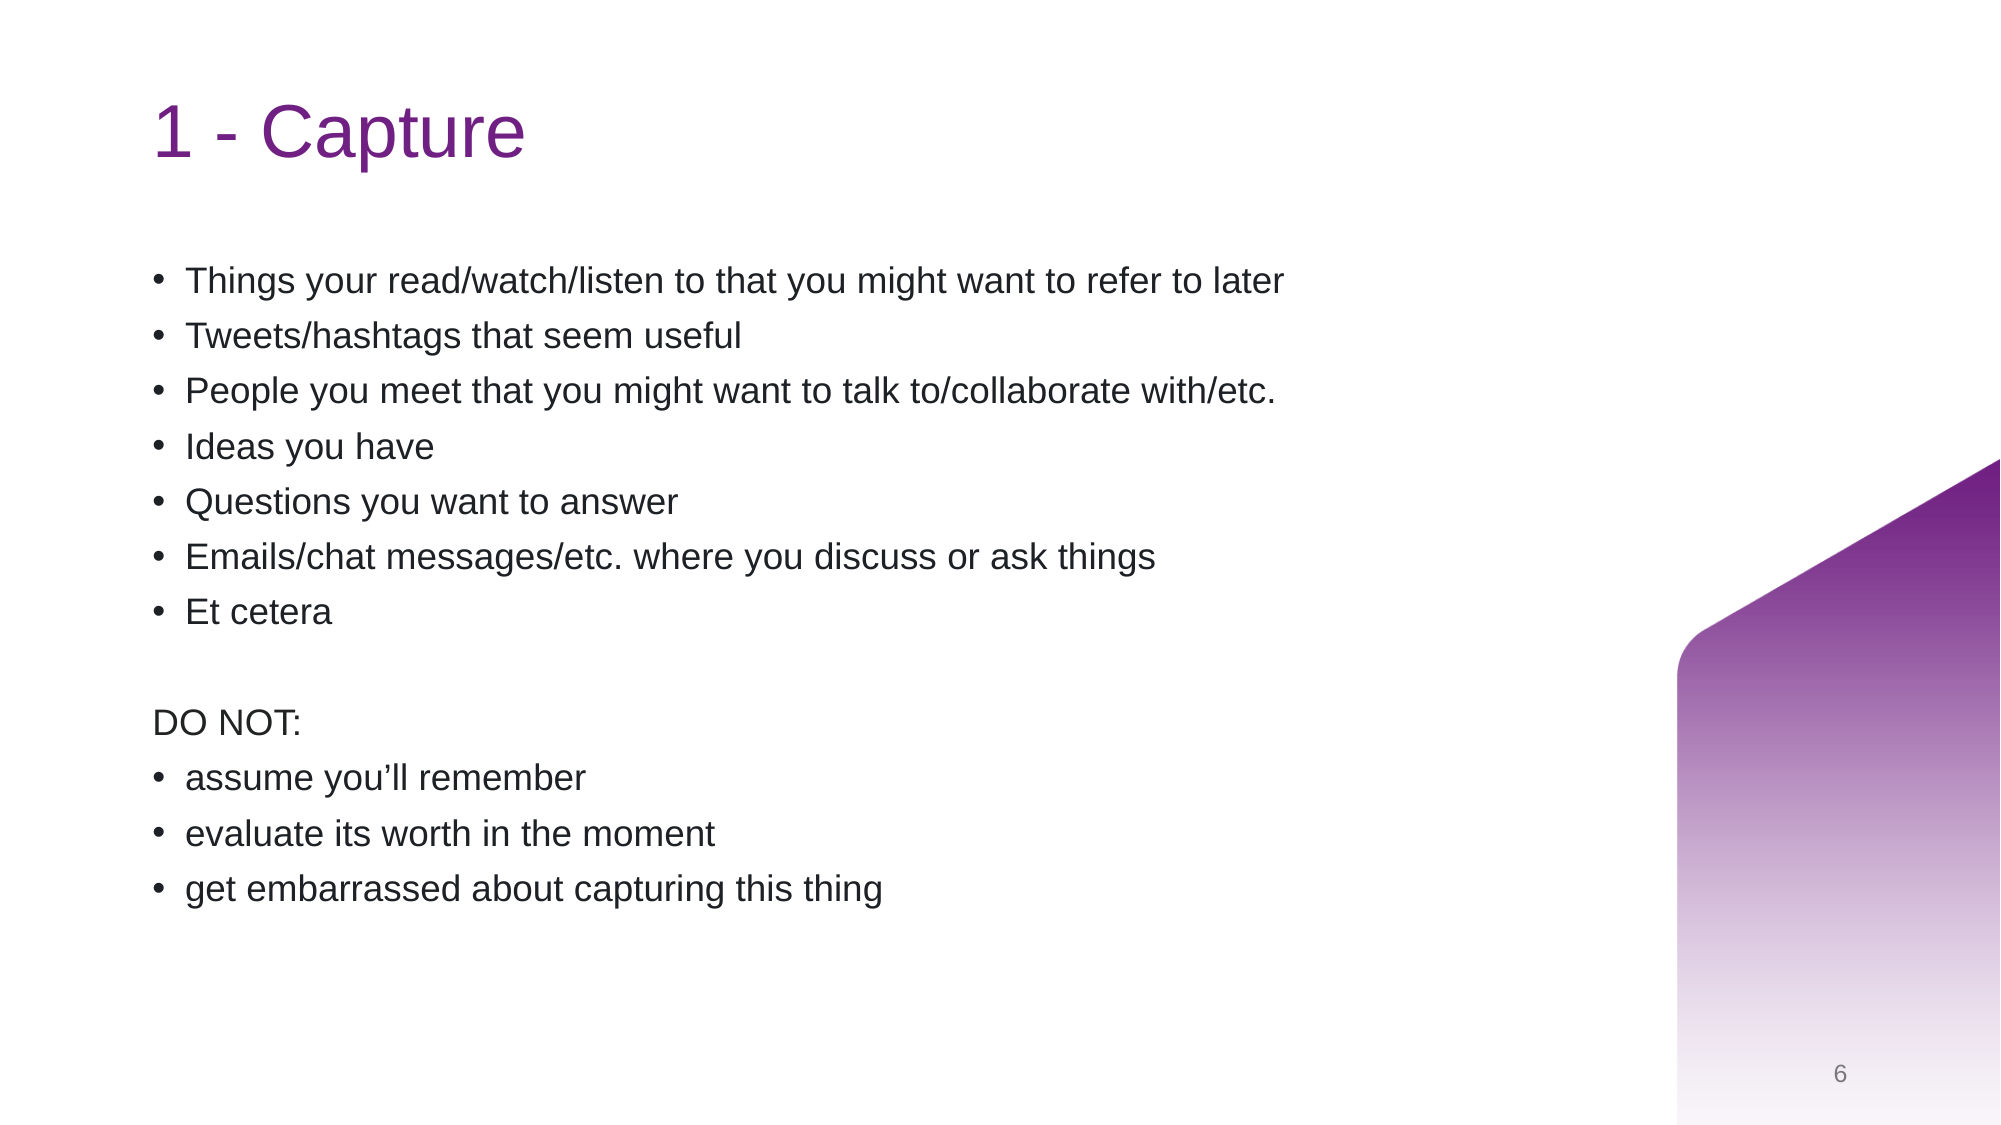

# 1 - Capture
Things your read/watch/listen to that you might want to refer to later
Tweets/hashtags that seem useful
People you meet that you might want to talk to/collaborate with/etc.
Ideas you have
Questions you want to answer
Emails/chat messages/etc. where you discuss or ask things
Et cetera

DO NOT:
assume you’ll remember
evaluate its worth in the moment
get embarrassed about capturing this thing
6